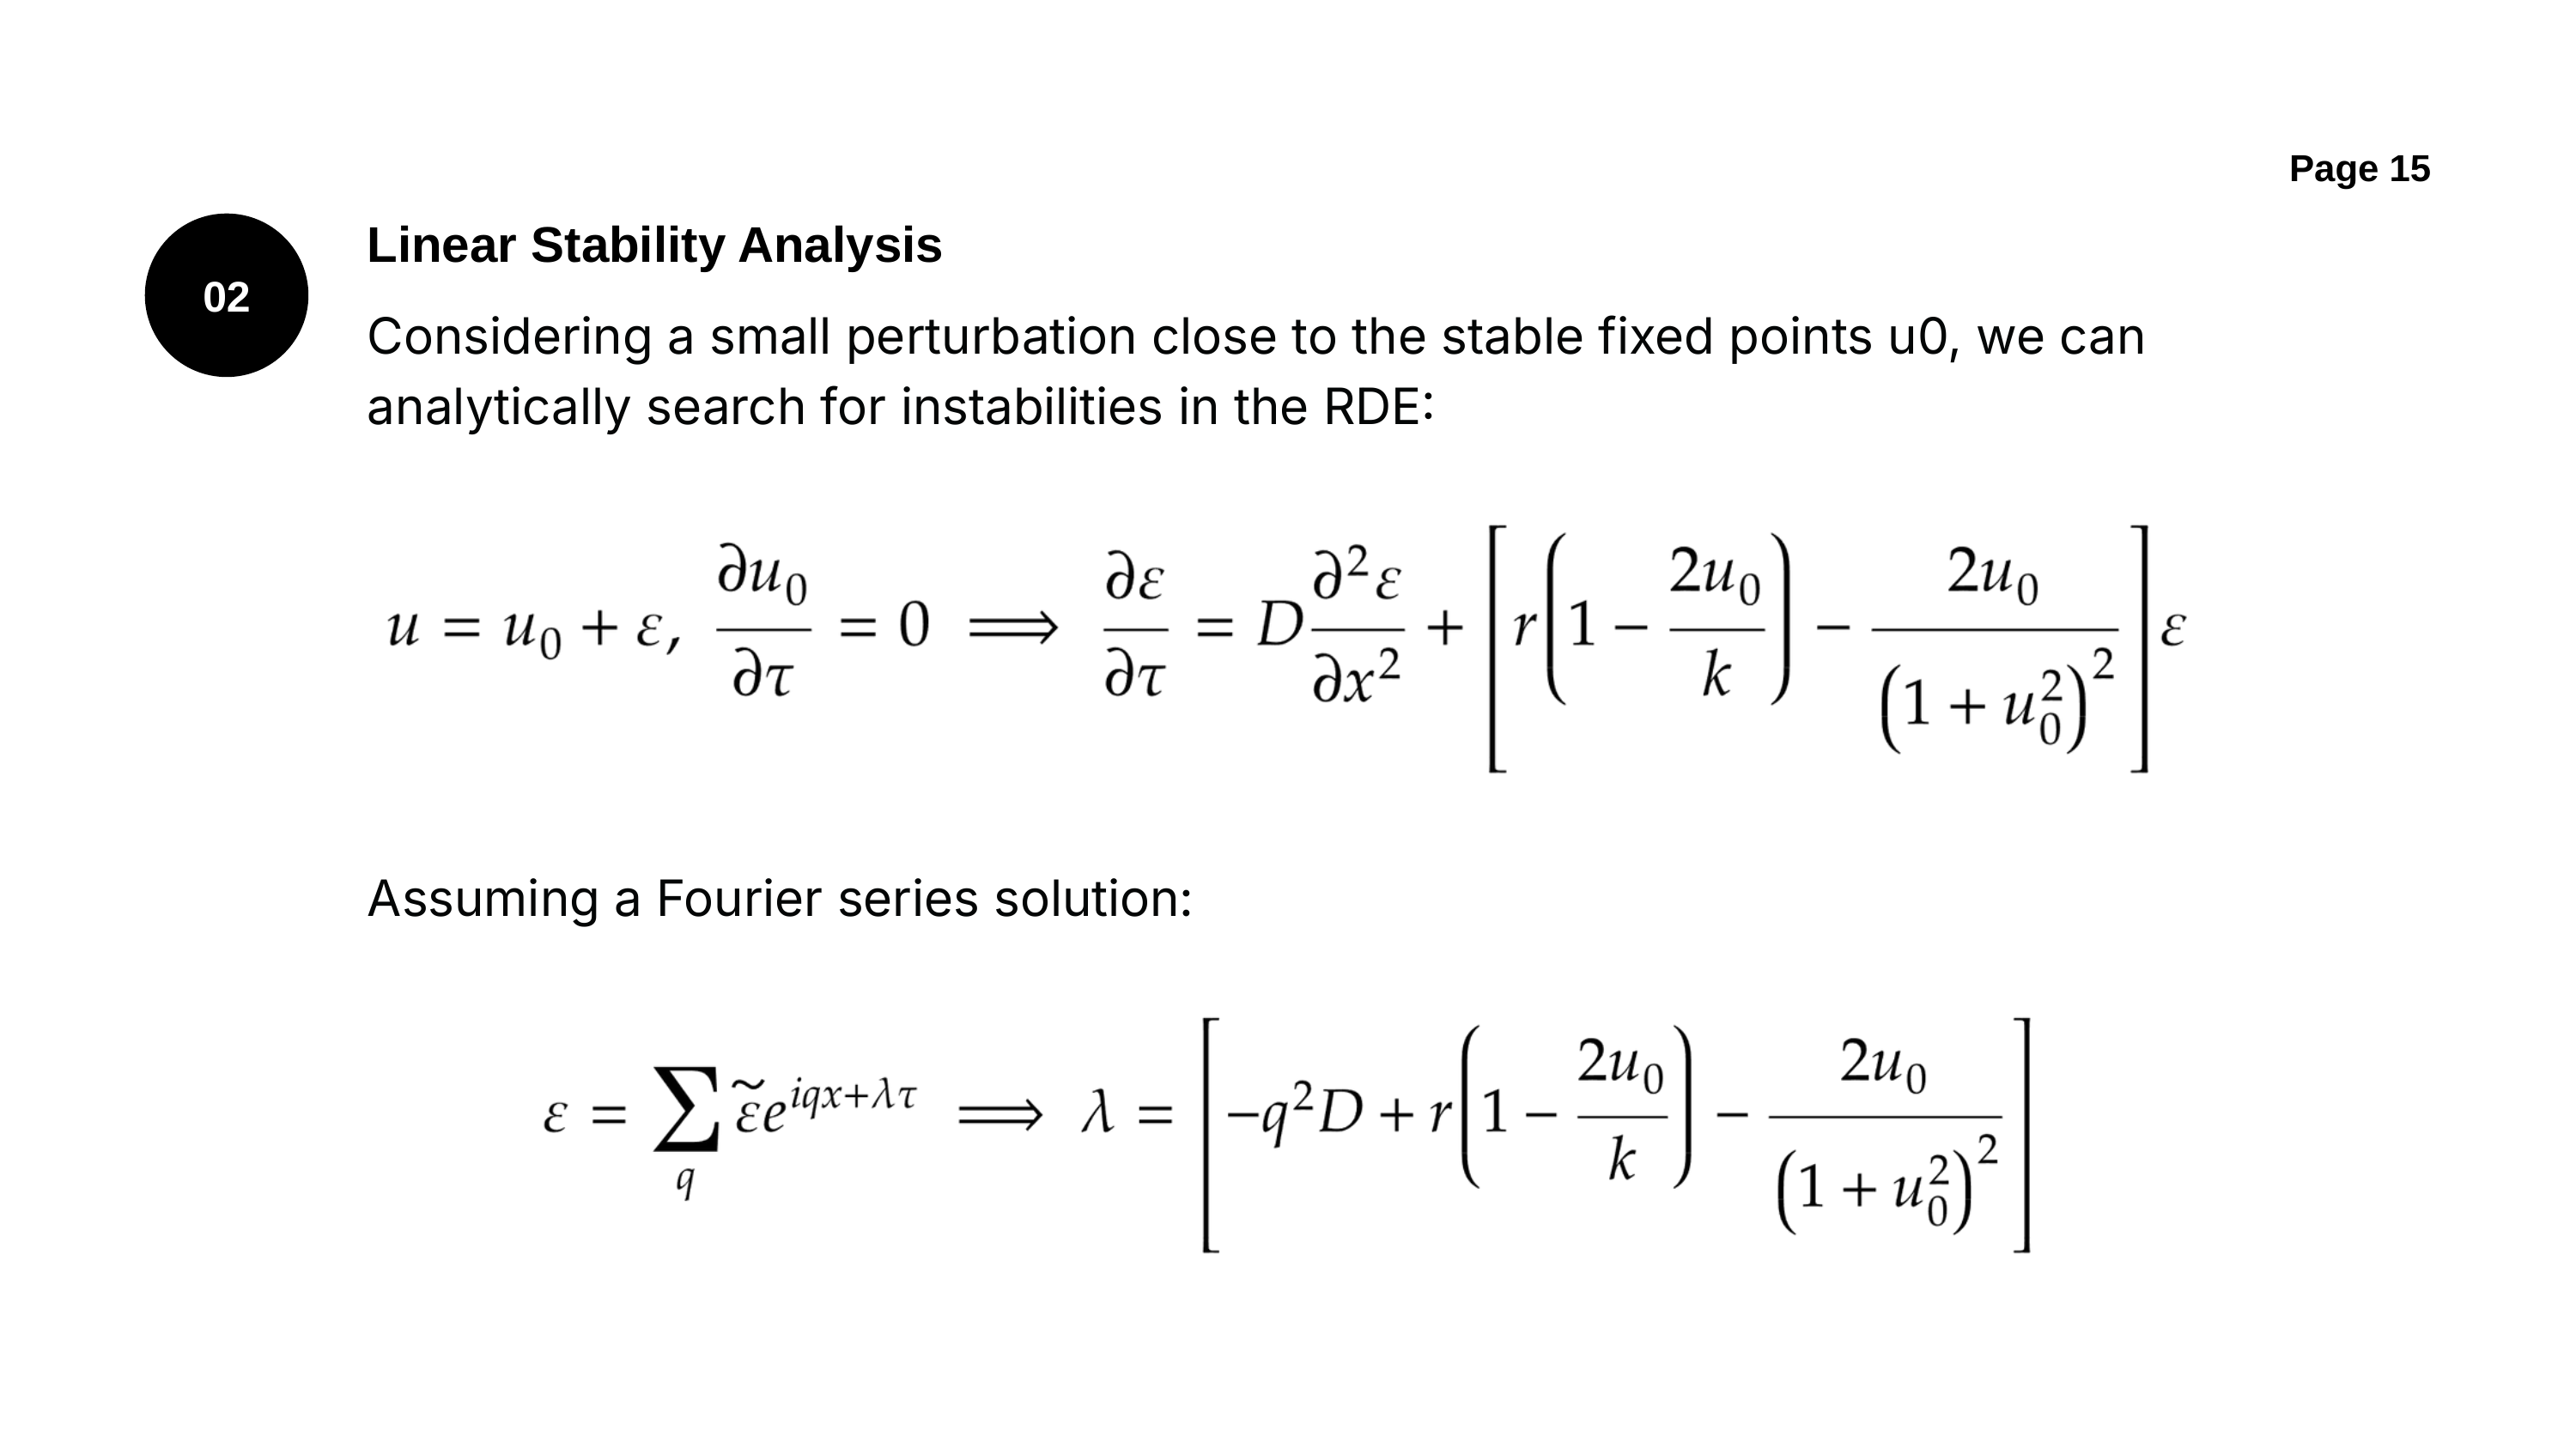

Page 15
Linear Stability Analysis

02
Considering a small perturbation close to the stable fixed points u0, we can analytically search for instabilities in the RDE:

Assuming a Fourier series solution: